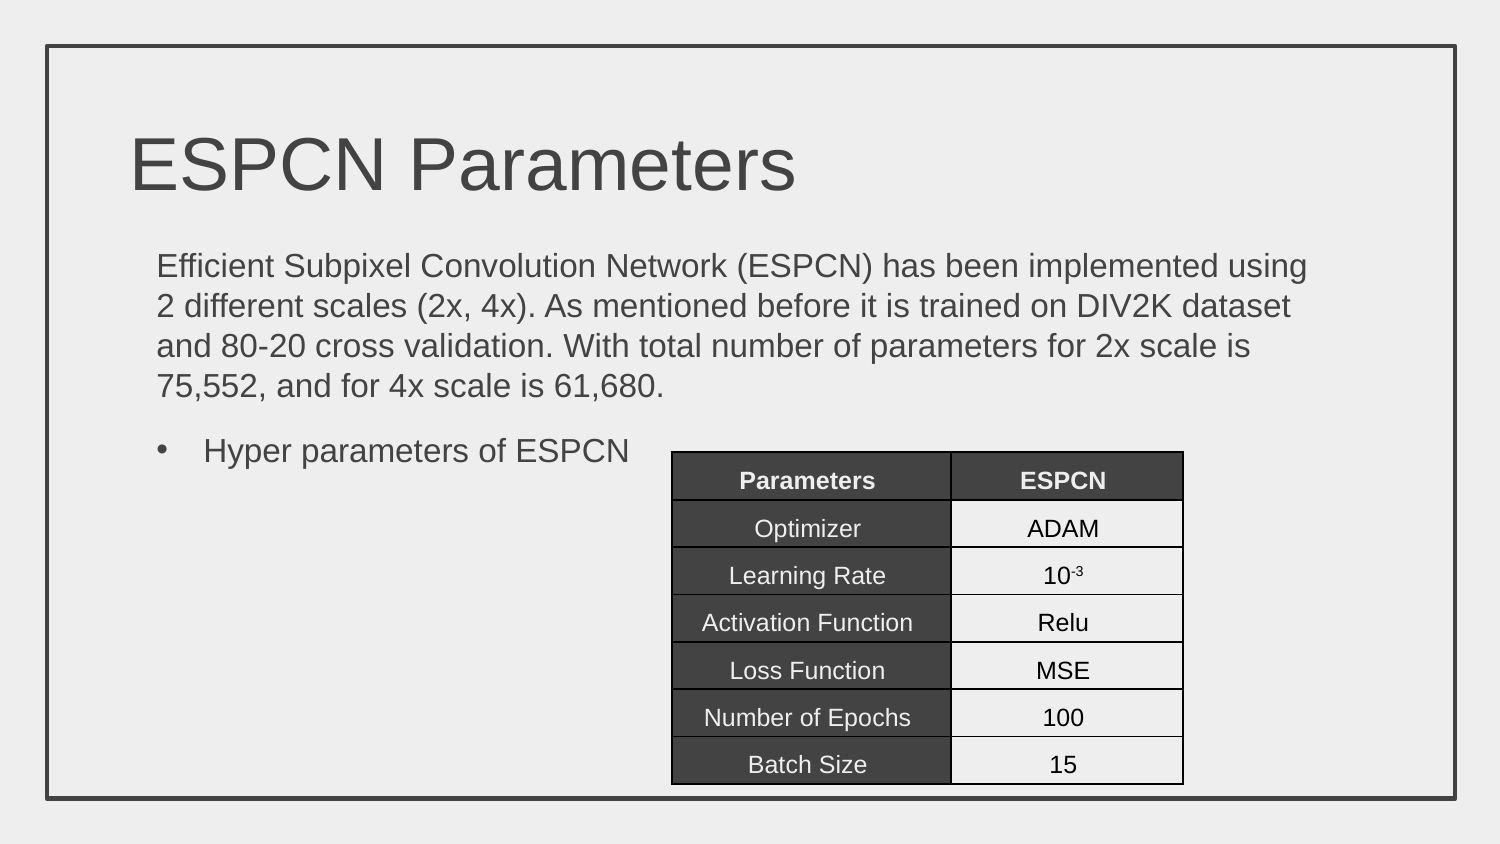

# ESPCN Parameters
Efficient Subpixel Convolution Network (ESPCN) has been implemented using 2 different scales (2x, 4x). As mentioned before it is trained on DIV2K dataset and 80-20 cross validation. With total number of parameters for 2x scale is 75,552, and for 4x scale is 61,680.
Hyper parameters of ESPCN

| Parameters | ESPCN |
| --- | --- |
| Optimizer | ADAM |
| Learning Rate | 10-3 |
| Activation Function | Relu |
| Loss Function | MSE |
| Number of Epochs | 100 |
| Batch Size | 15 |